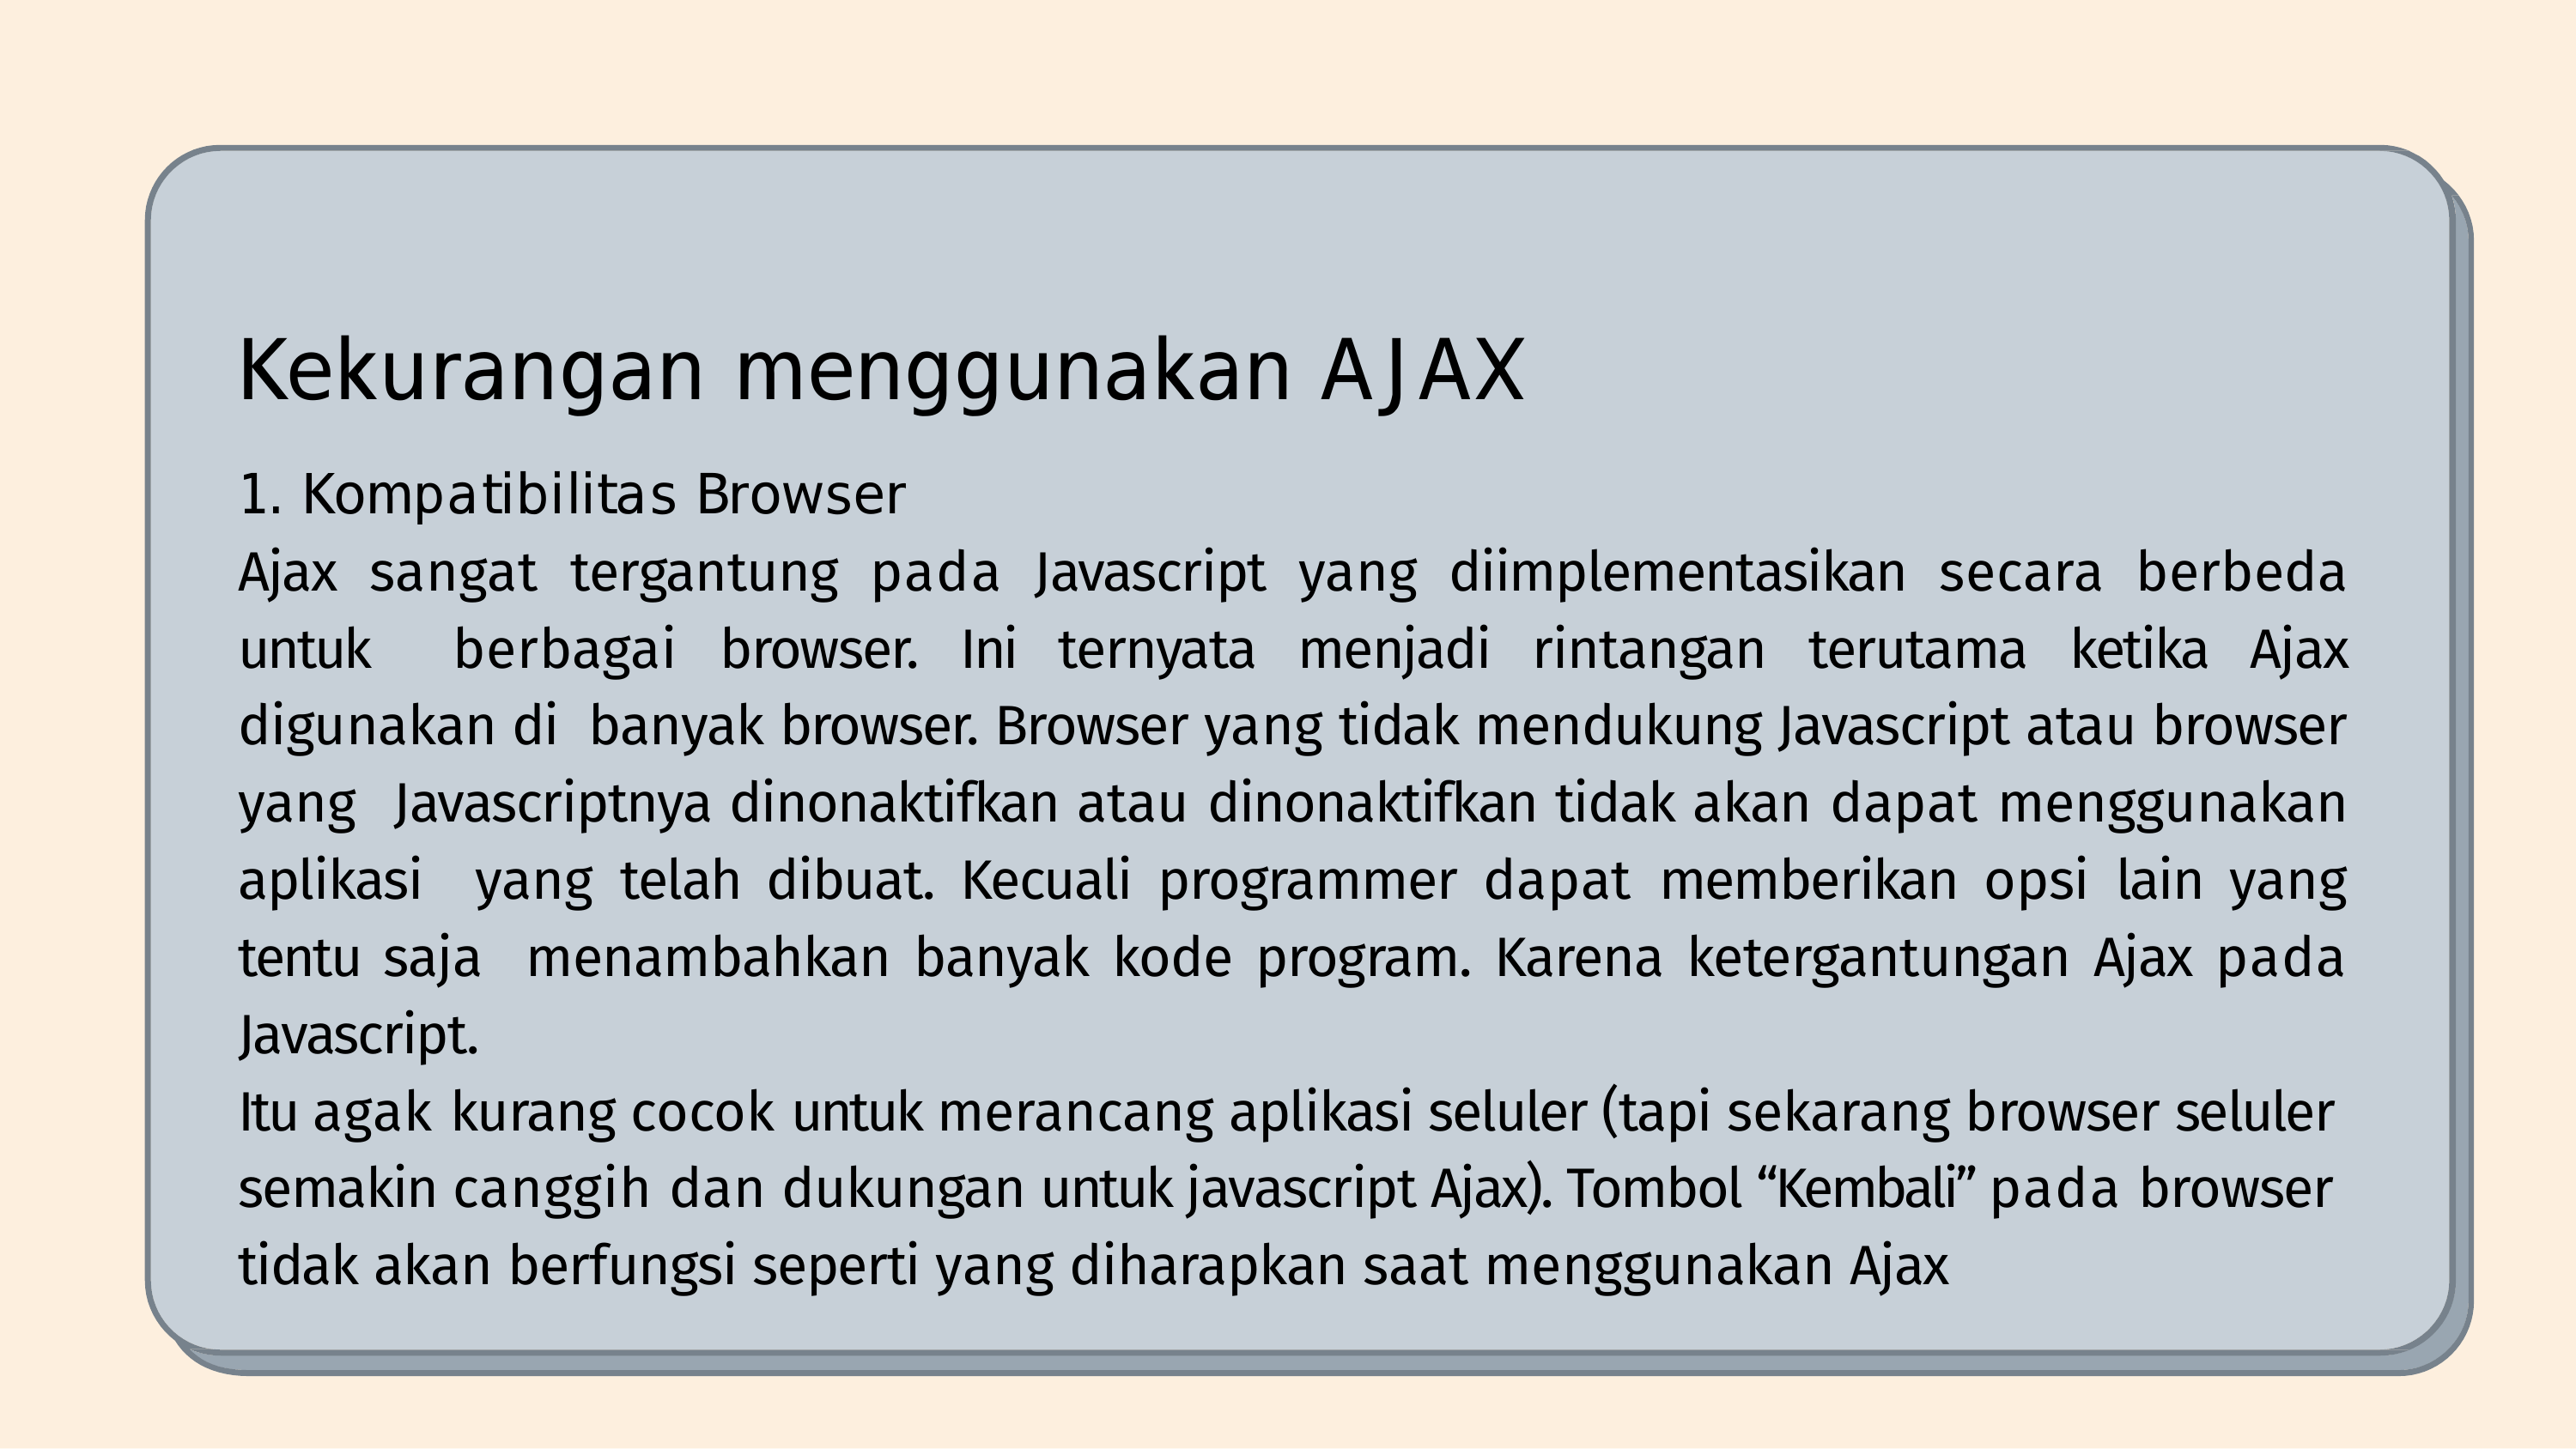

# Kekurangan menggunakan AJAX
1. Kompatibilitas Browser
Ajax sangat tergantung pada Javascript yang diimplementasikan secara berbeda untuk  berbagai browser. Ini ternyata menjadi rintangan terutama ketika Ajax digunakan di  banyak browser. Browser yang tidak mendukung Javascript atau browser yang  Javascriptnya dinonaktifkan atau dinonaktifkan tidak akan dapat menggunakan aplikasi  yang telah dibuat. Kecuali programmer dapat memberikan opsi lain yang tentu saja  menambahkan banyak kode program. Karena ketergantungan Ajax pada Javascript.
Itu agak kurang cocok untuk merancang aplikasi seluler (tapi sekarang browser seluler  semakin canggih dan dukungan untuk javascript Ajax). Tombol “Kembali” pada browser  tidak akan berfungsi seperti yang diharapkan saat menggunakan Ajax